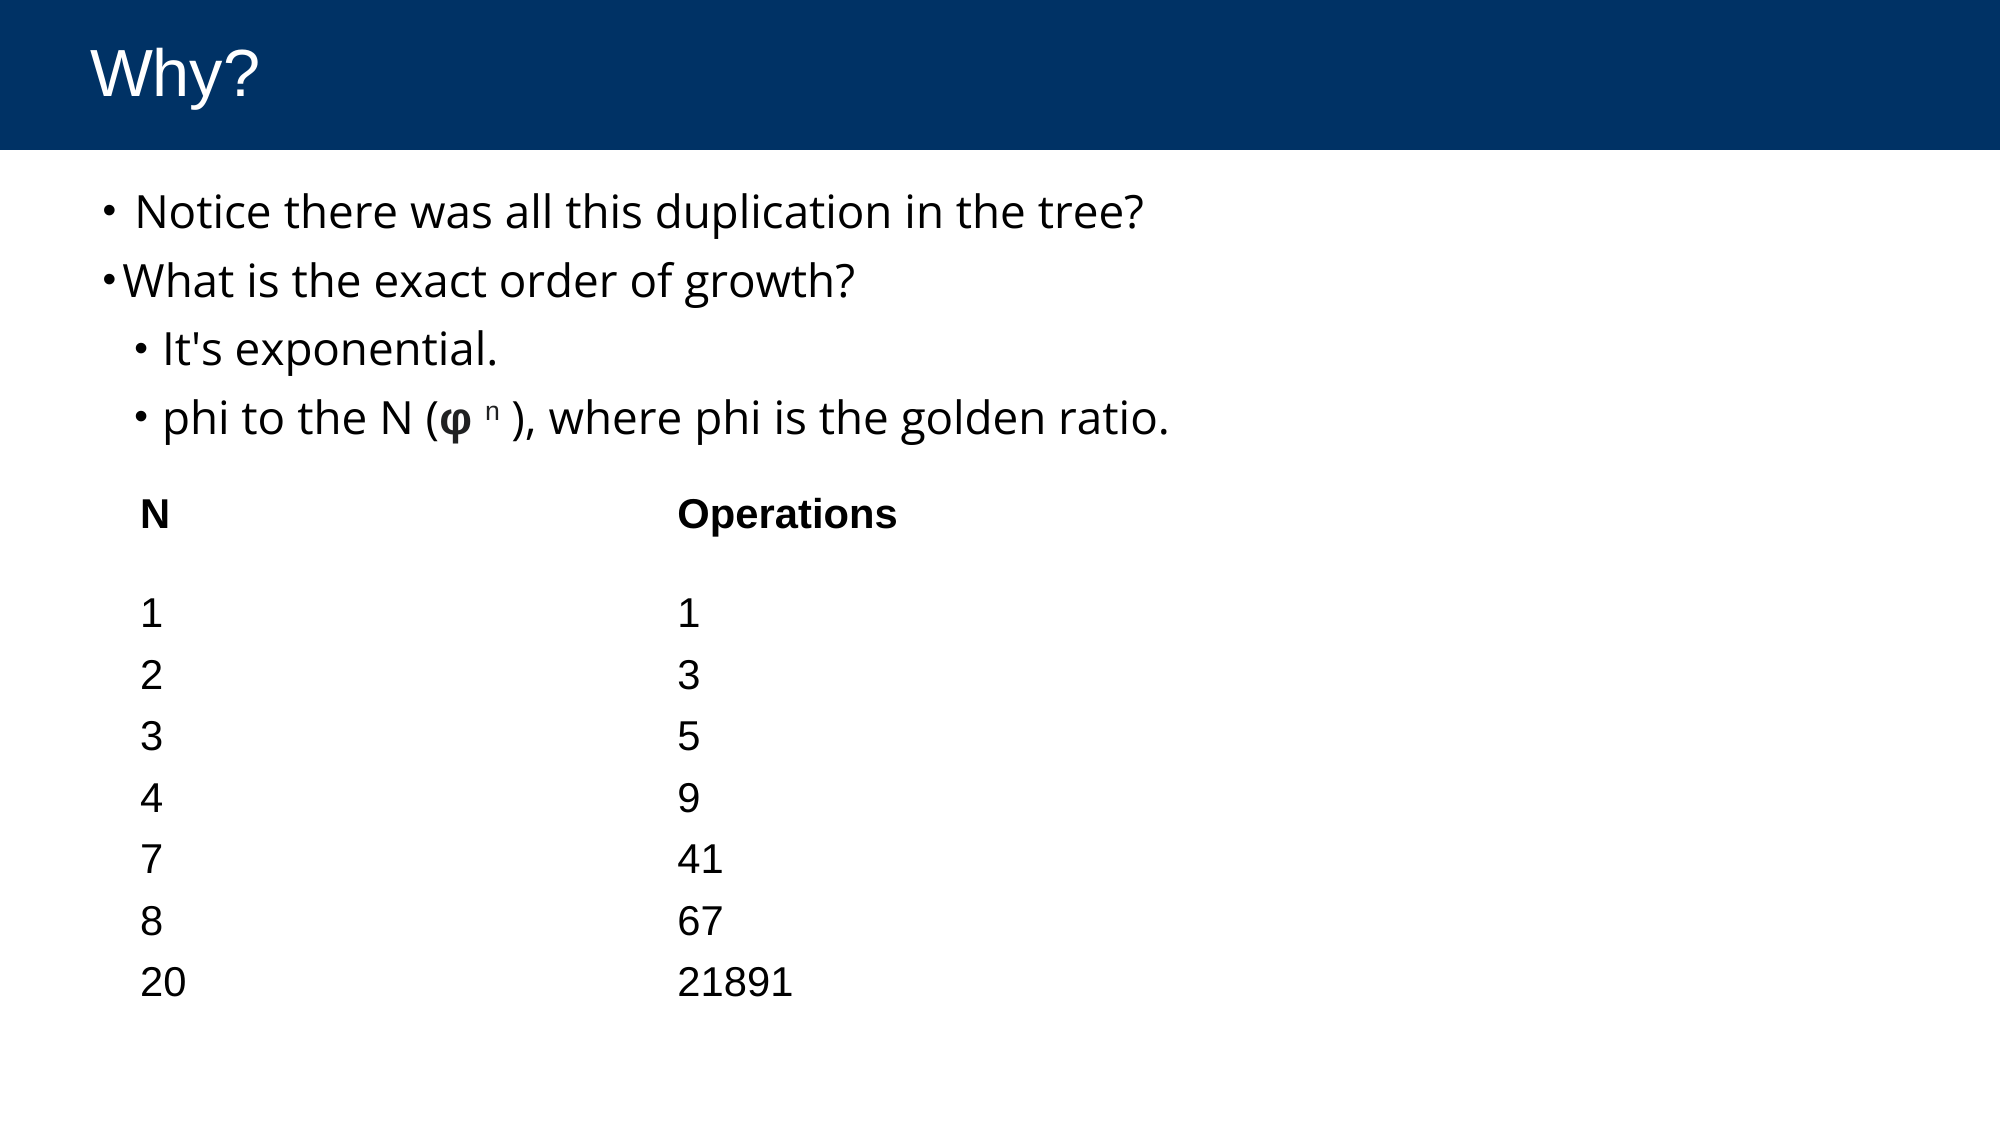

# Why?
 Notice there was all this duplication in the tree?
What is the exact order of growth?
 It's exponential.
 phi to the N (φ n ), where phi is the golden ratio.

| N | Operations |
| --- | --- |
| 1 | 1 |
| 2 | 3 |
| 3 | 5 |
| 4 | 9 |
| 7 | 41 |
| 8 | 67 |
| 20 | 21891 |